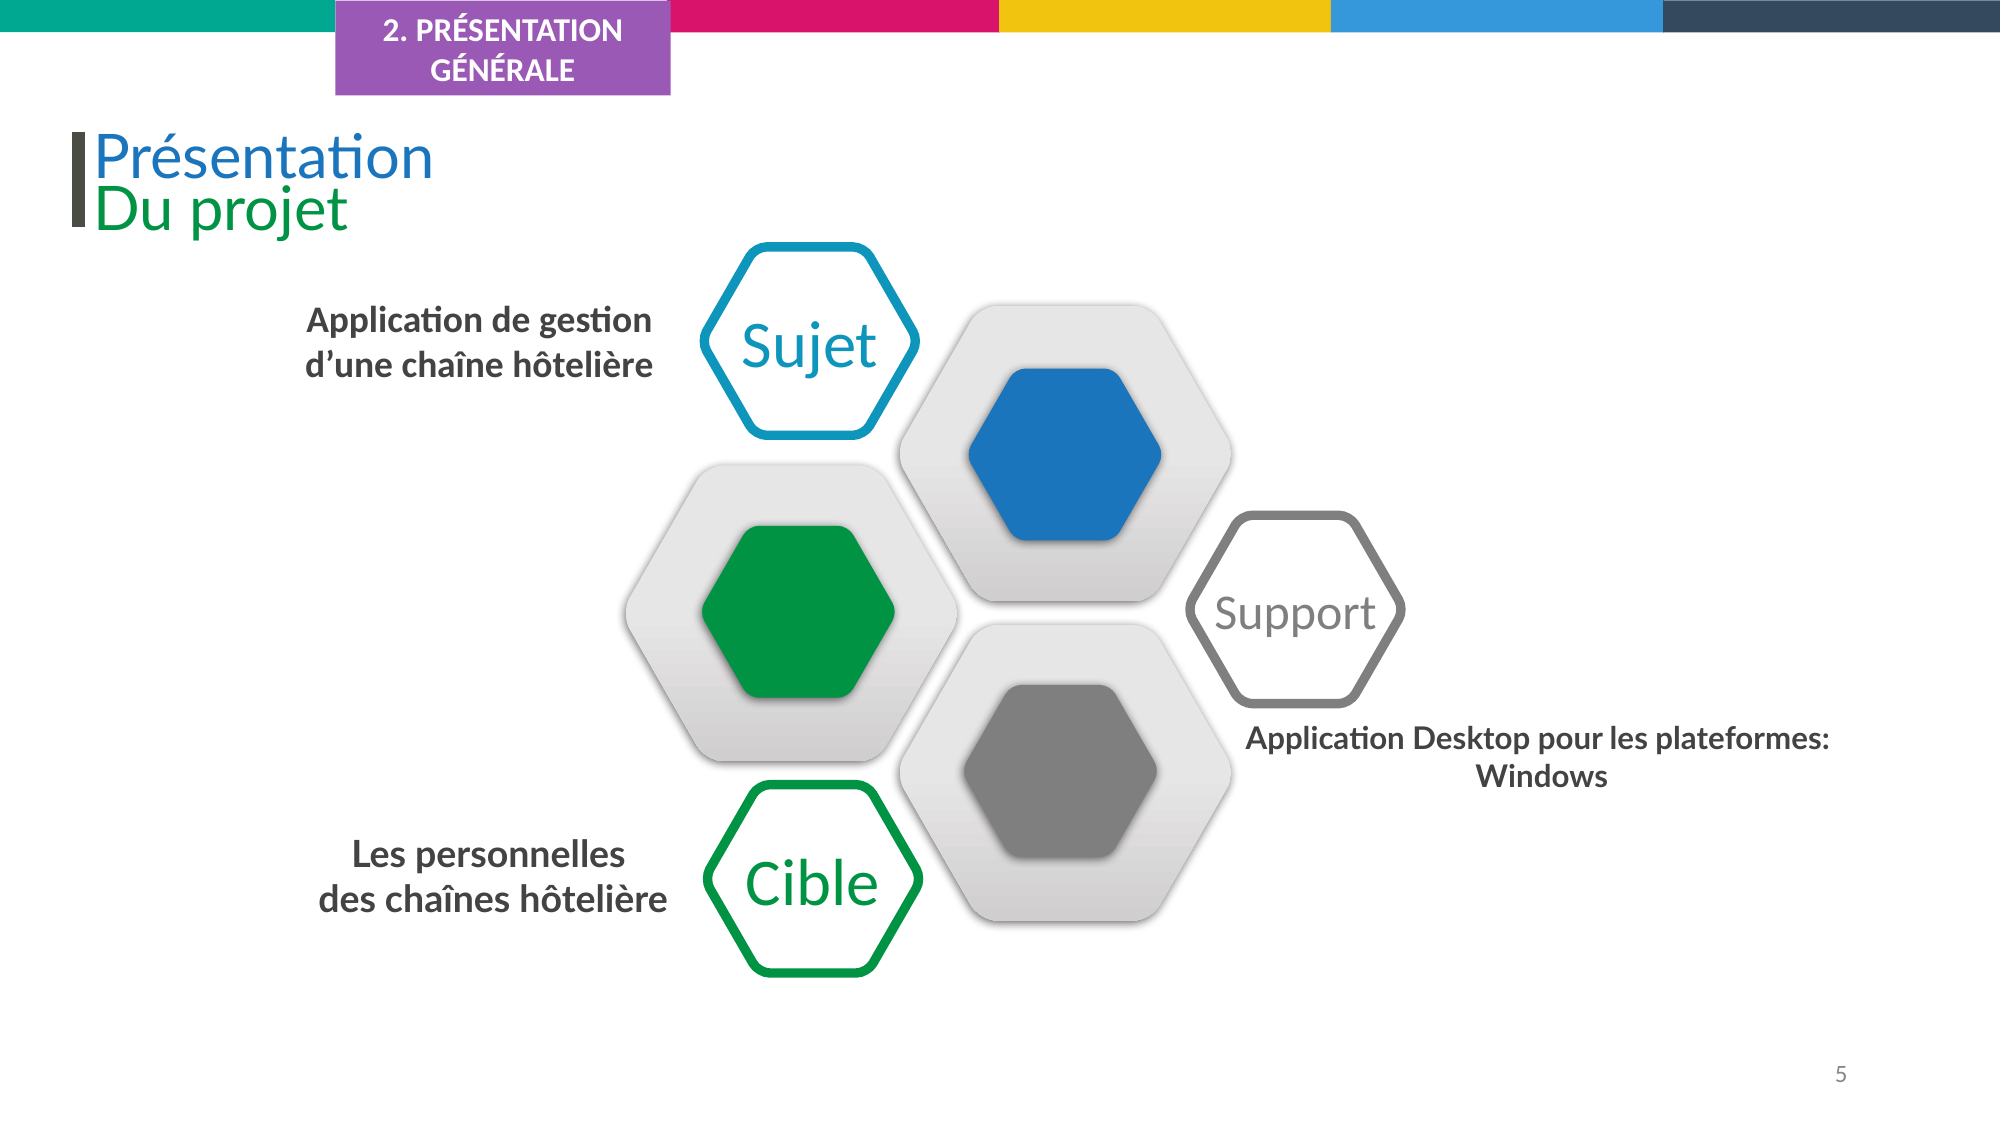

2. PRÉSENTATION GÉNÉRALE

Présentation
Du projet

Sujet
Application de gestion
d’une chaîne hôtelière

Support

Application Desktop pour les plateformes:
Windows

Cible
Les personnelles
des chaînes hôtelière

5